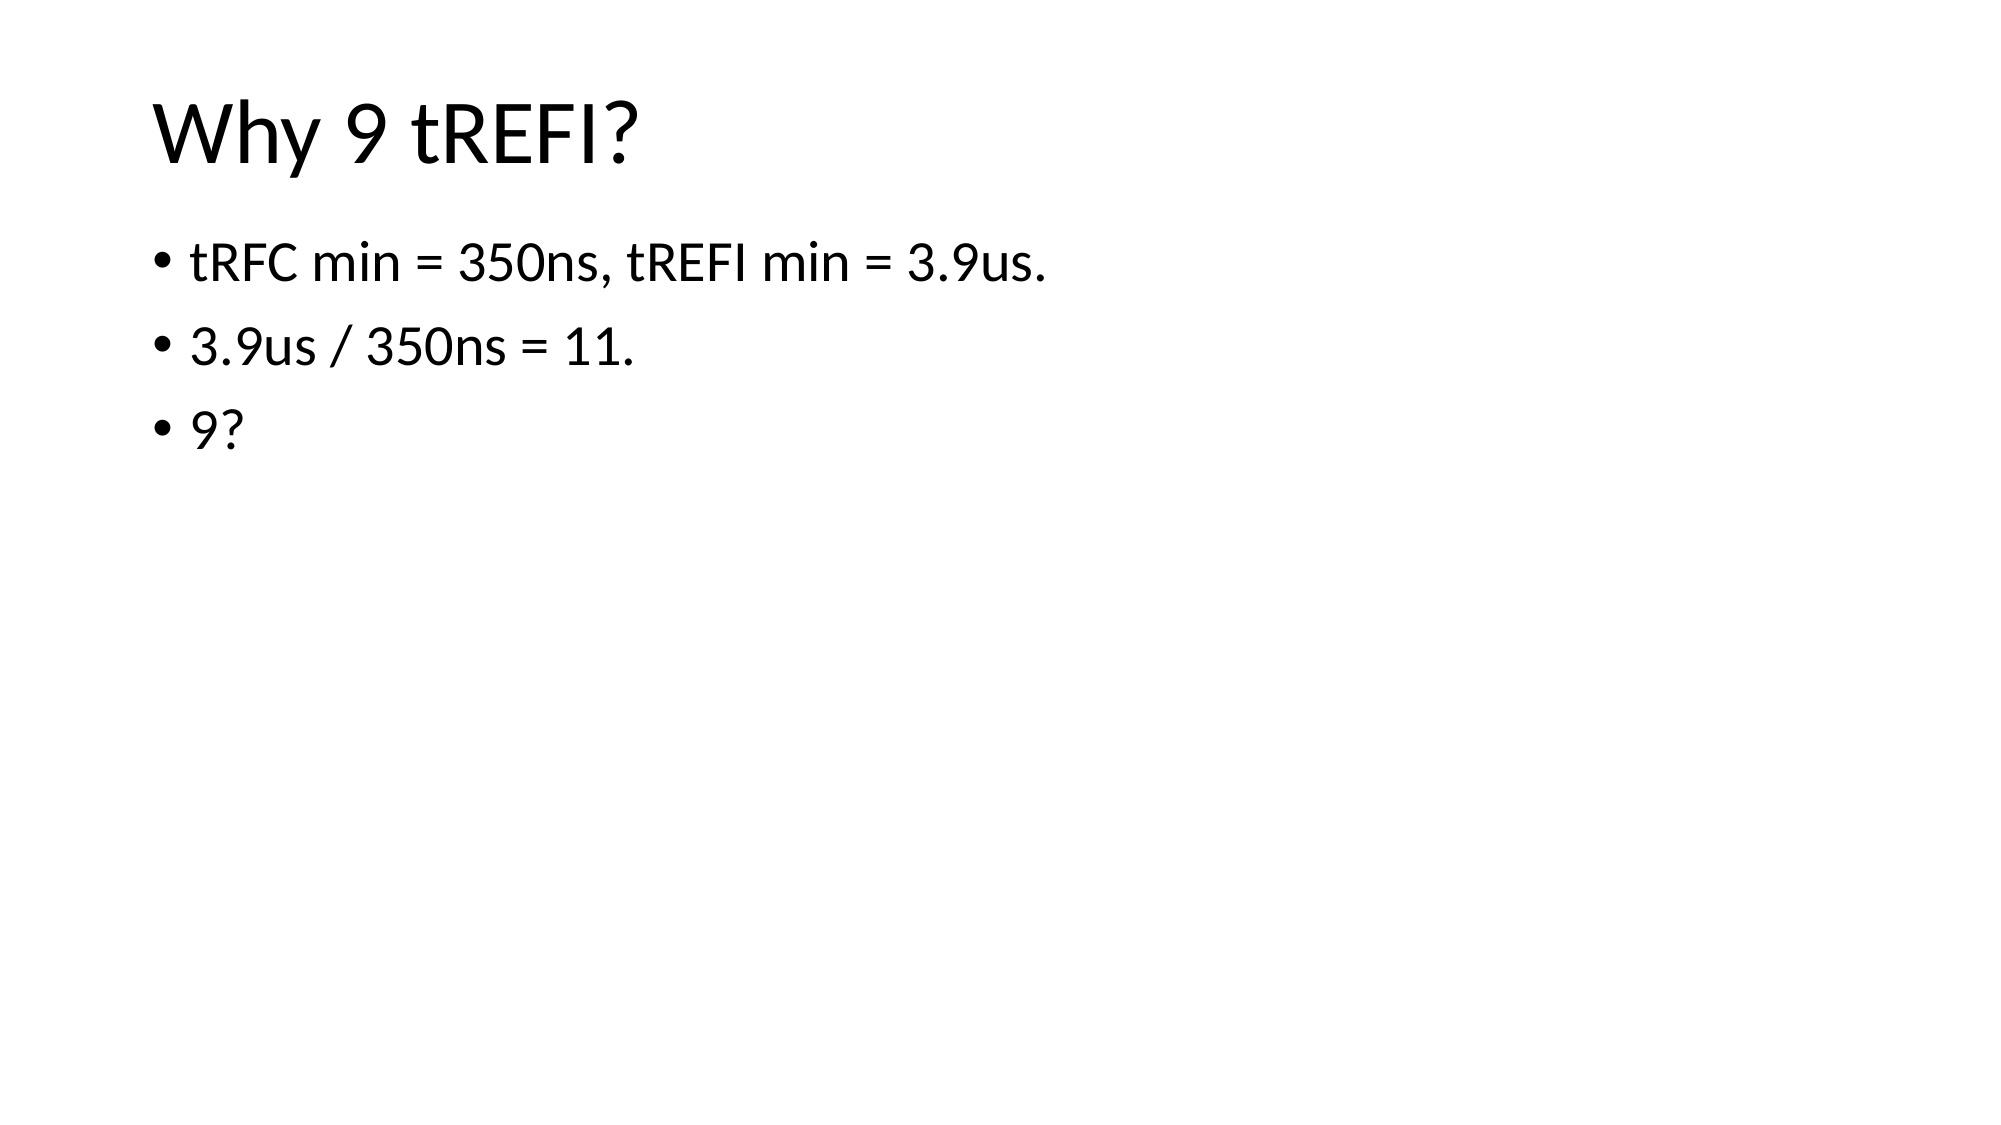

# Why 9 tREFI?
tRFC min = 350ns, tREFI min = 3.9us.
3.9us / 350ns = 11.
9?